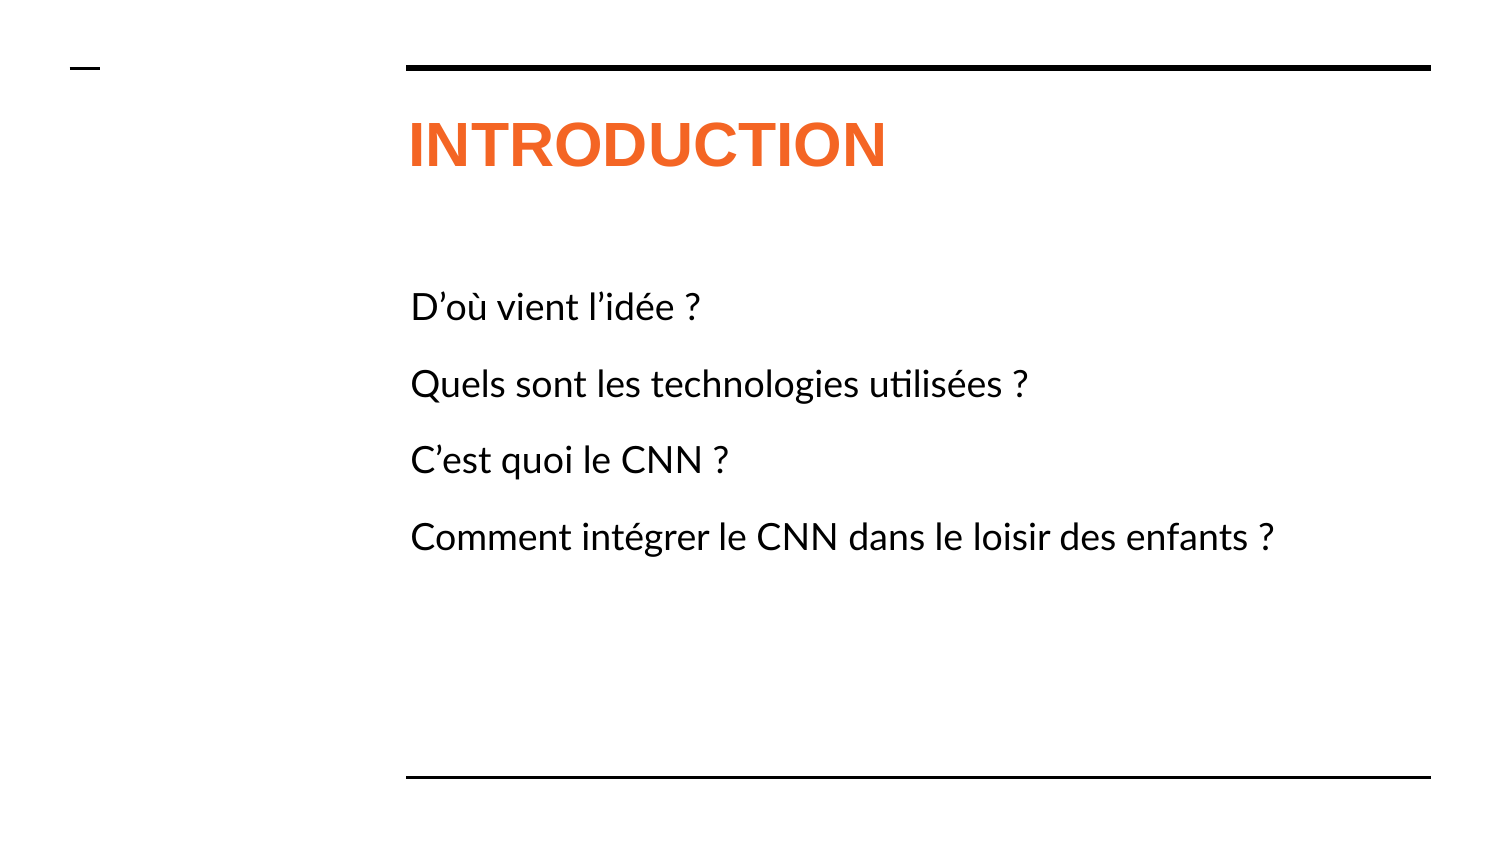

# INTRODUCTION
D’où vient l’idée ?
Quels sont les technologies utilisées ?
C’est quoi le CNN ?
Comment intégrer le CNN dans le loisir des enfants ?